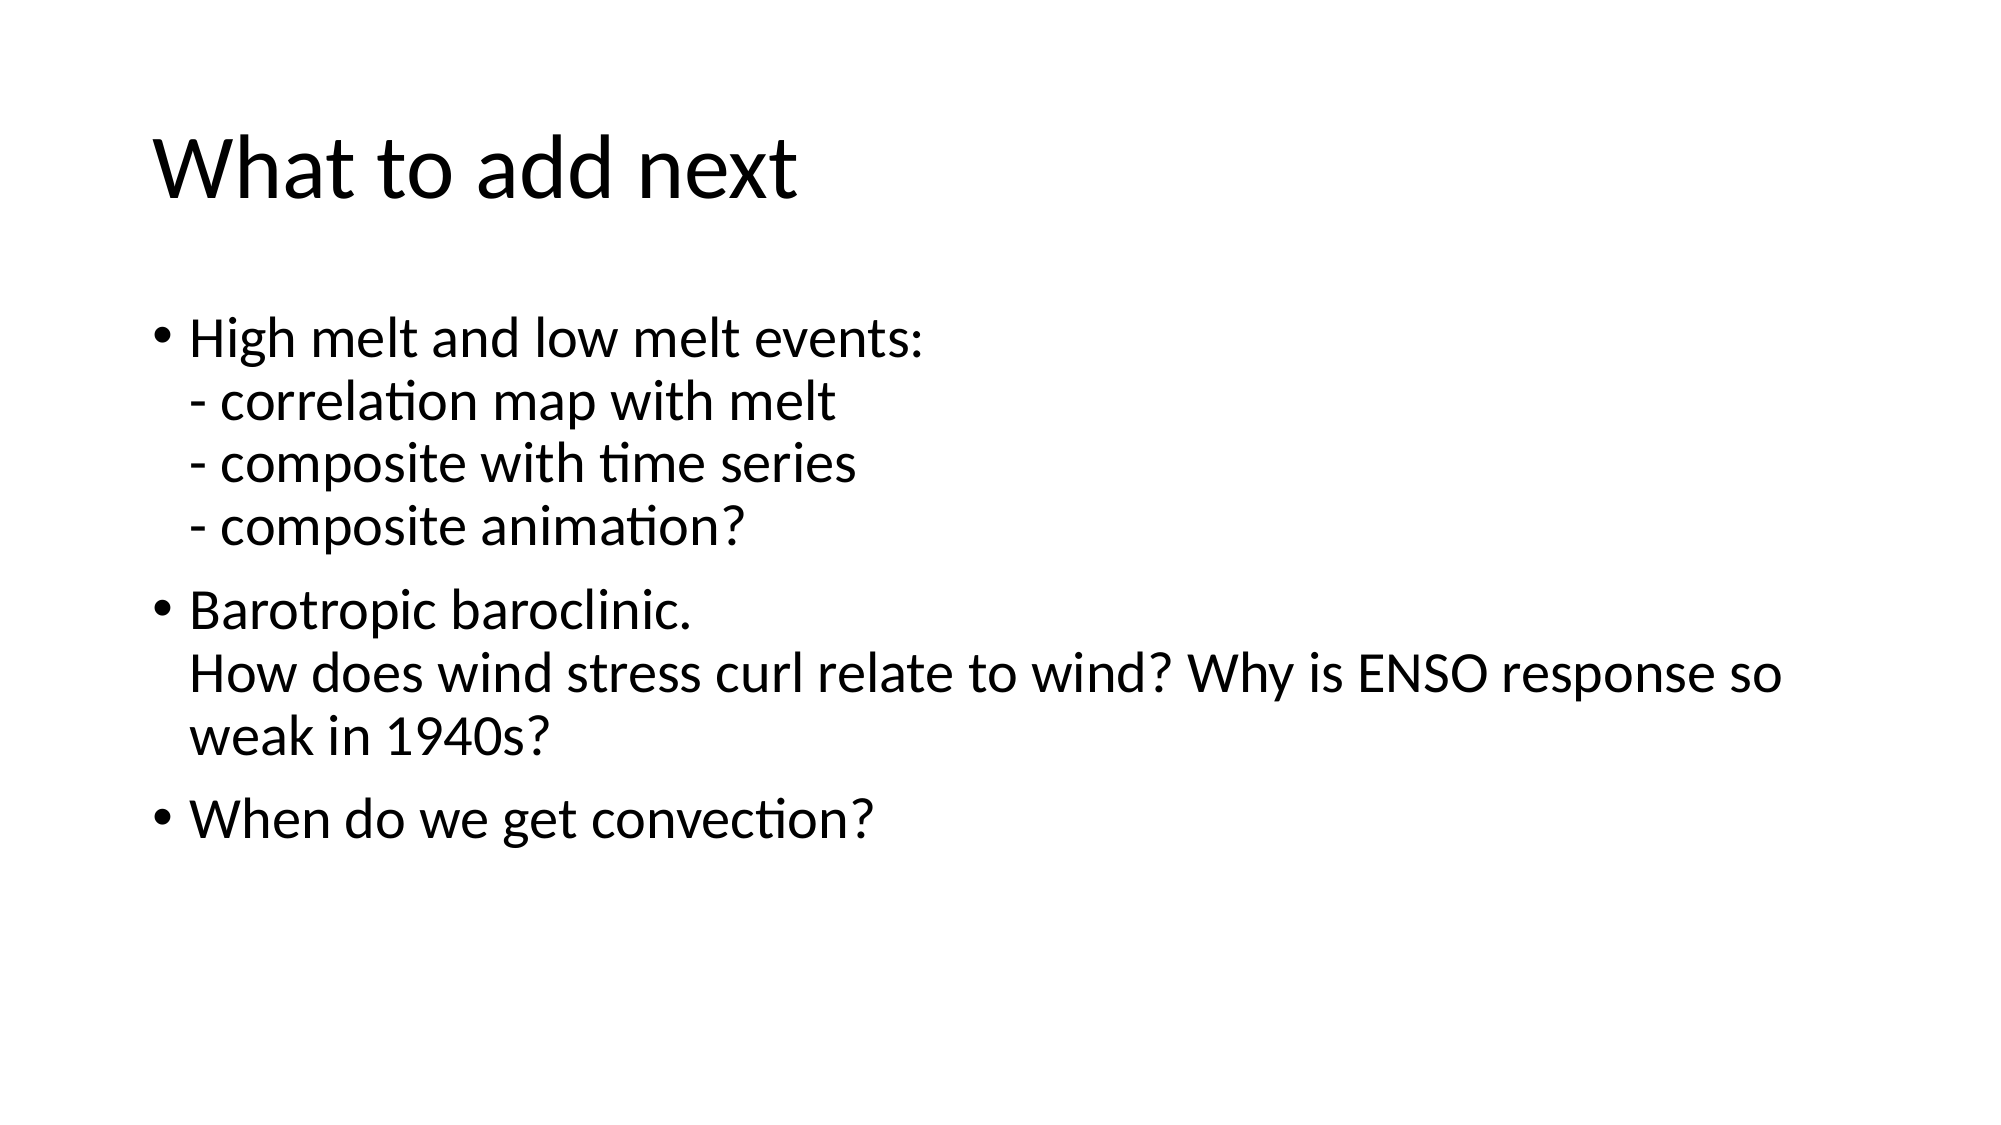

# What to add next
High melt and low melt events:
- correlation map with melt
- composite with time series
- composite animation?
Barotropic baroclinic.
How does wind stress curl relate to wind? Why is ENSO response so weak in 1940s?
When do we get convection?